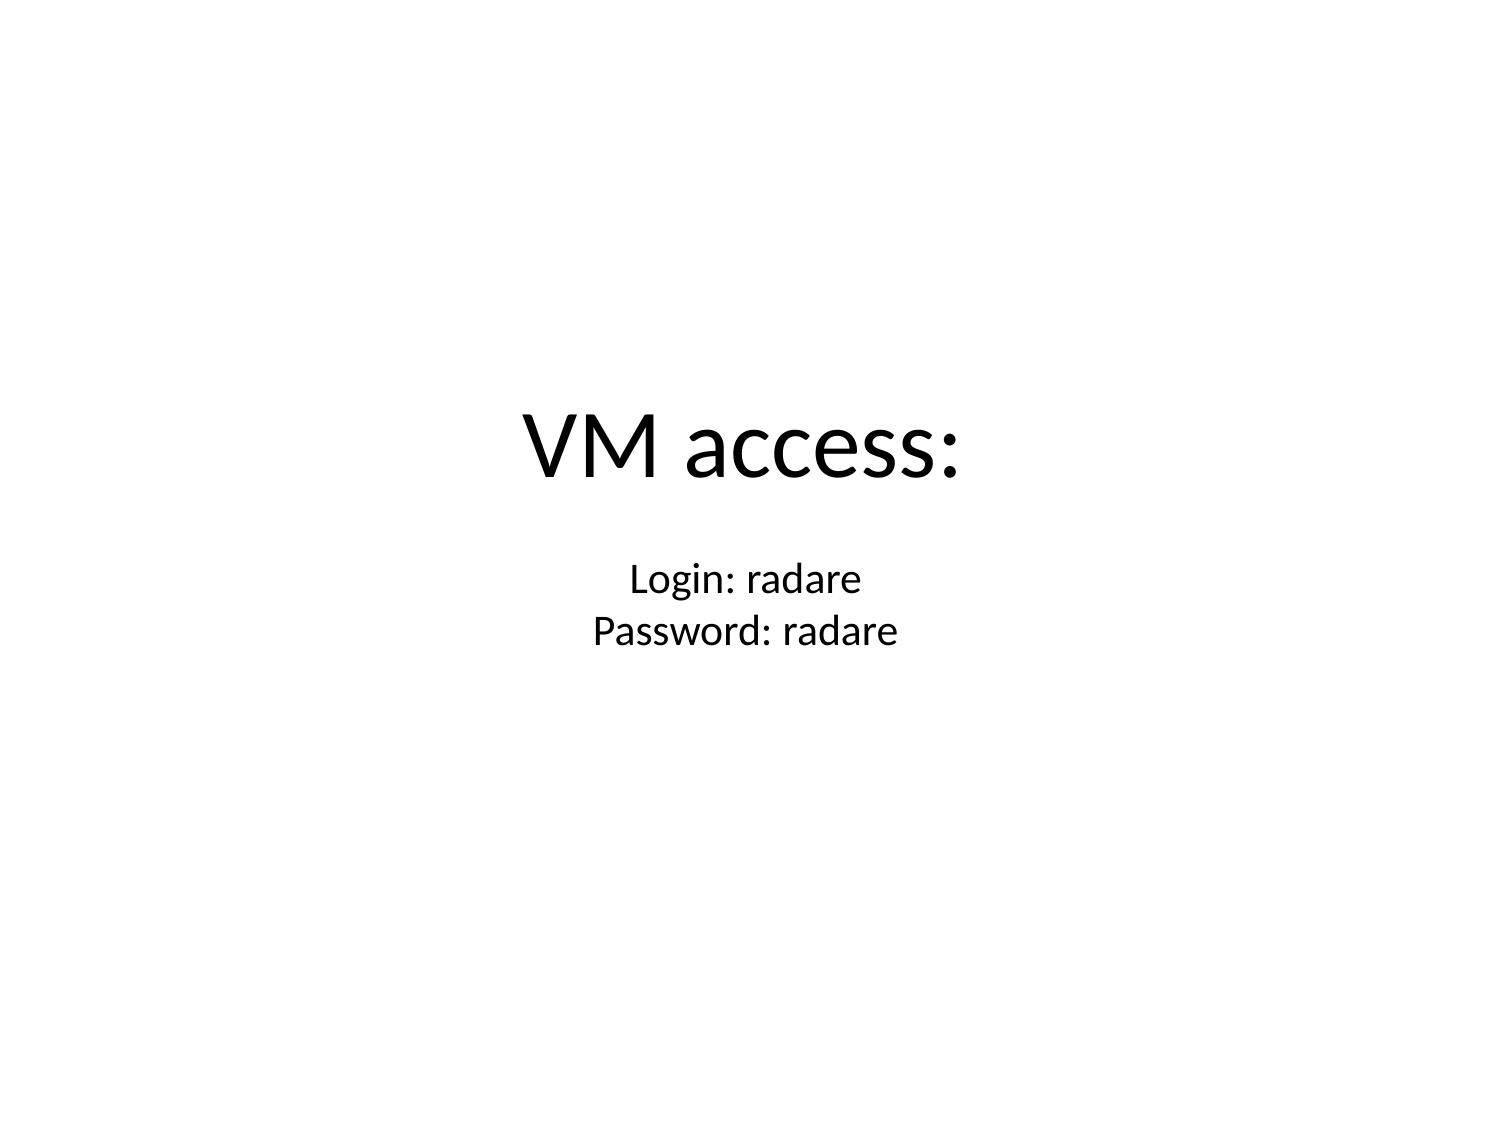

# VM access:
Login: radare
Password: radare